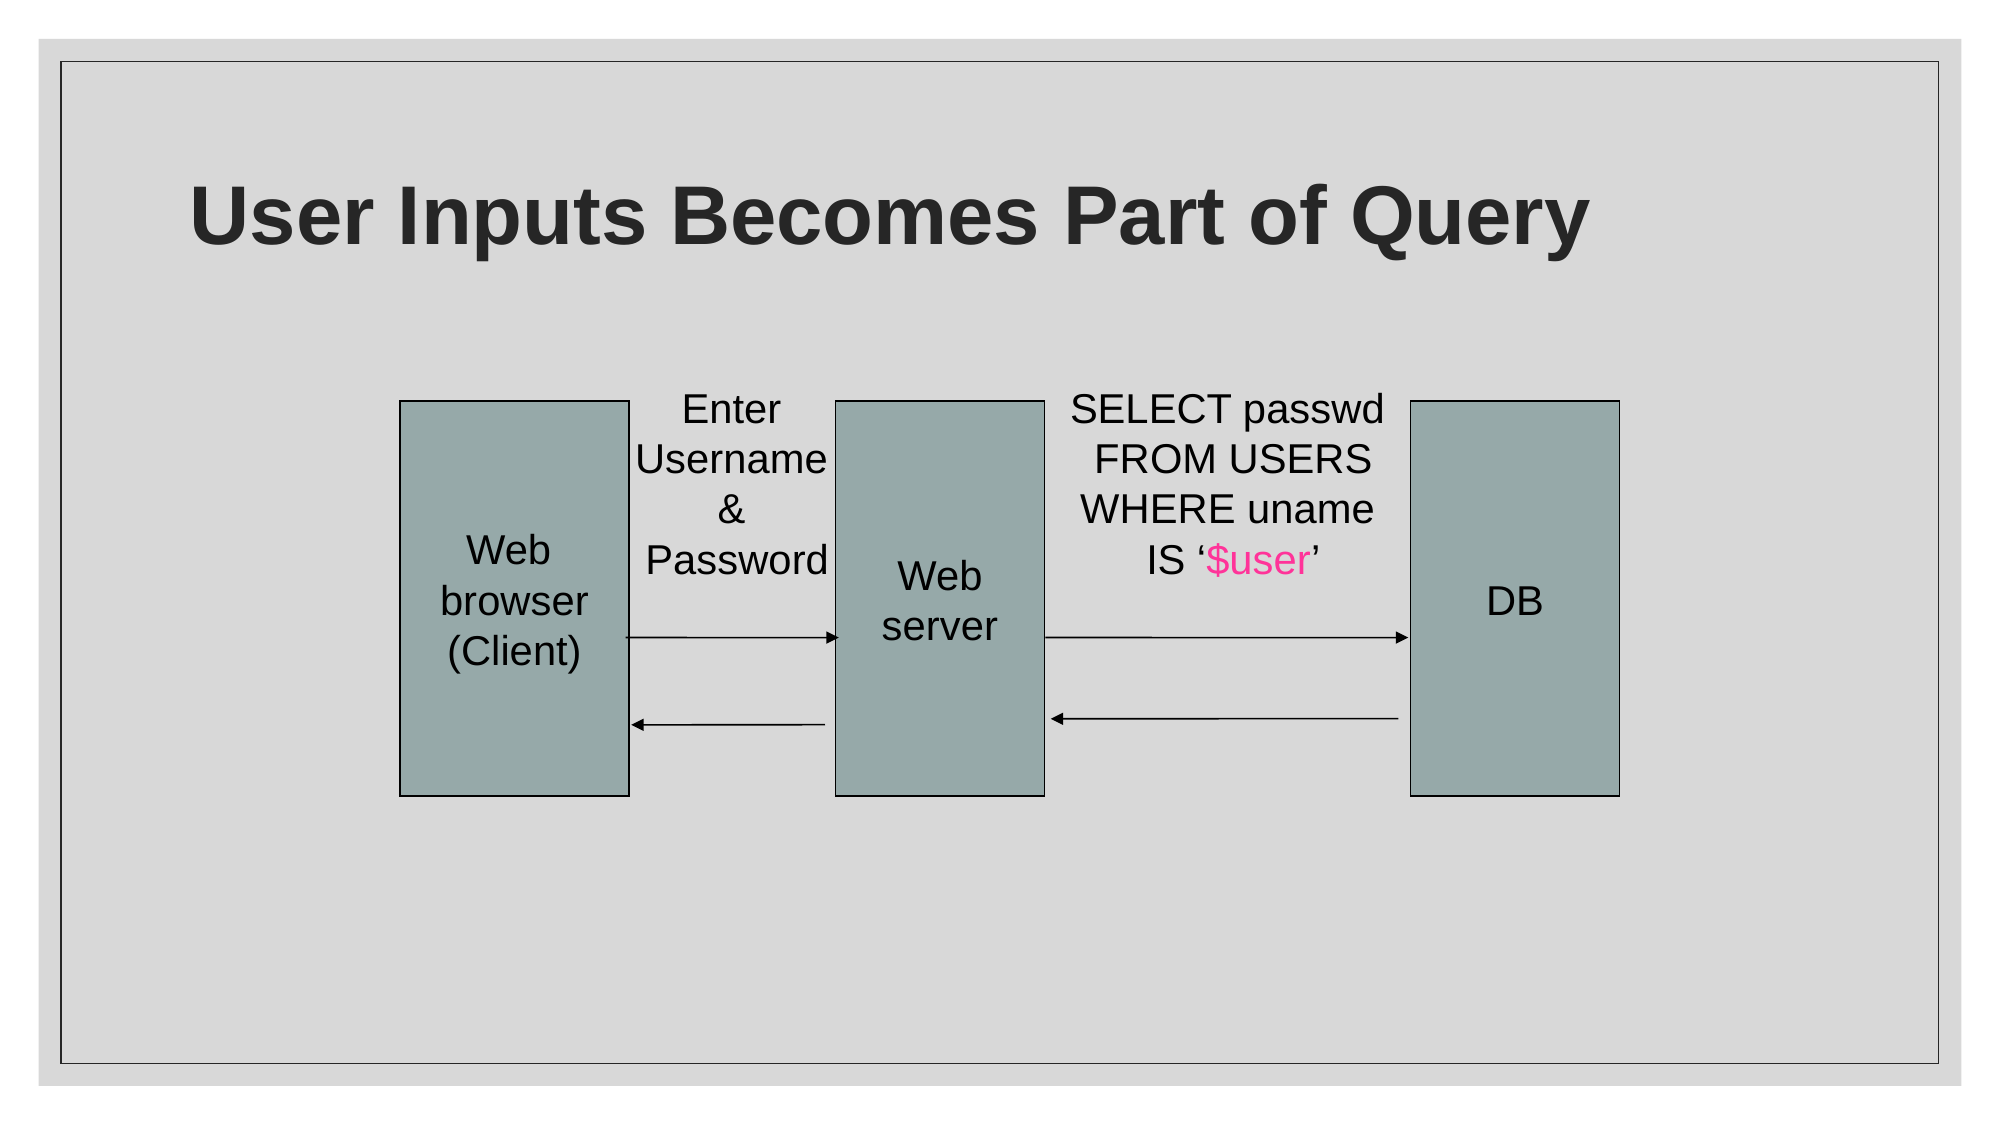

# User Inputs Becomes Part of Query
Enter
Username
&
Password
SELECT passwd
FROM USERS
WHERE uname
IS ‘$user’
Web
browser
(Client)
Web
server
DB